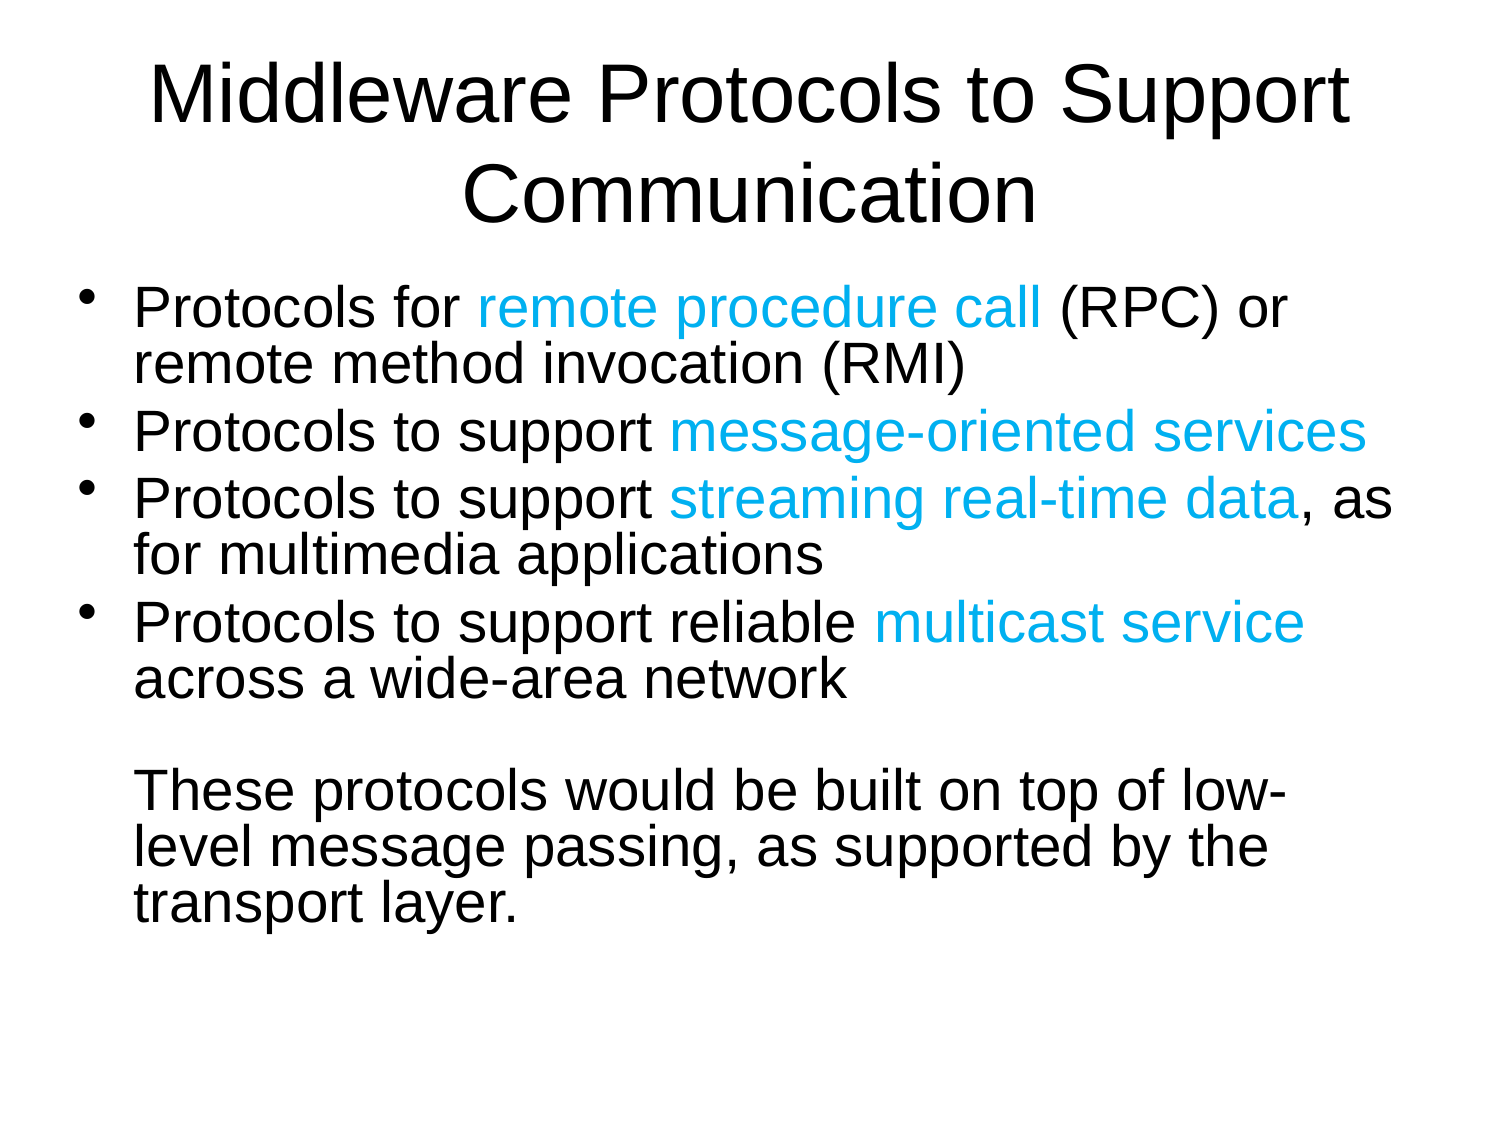

# Middleware Protocols to Support Communication
Protocols for remote procedure call (RPC) or remote method invocation (RMI)
Protocols to support message-oriented services
Protocols to support streaming real-time data, as for multimedia applications
Protocols to support reliable multicast service across a wide-area network
These protocols would be built on top of low-level message passing, as supported by the transport layer.